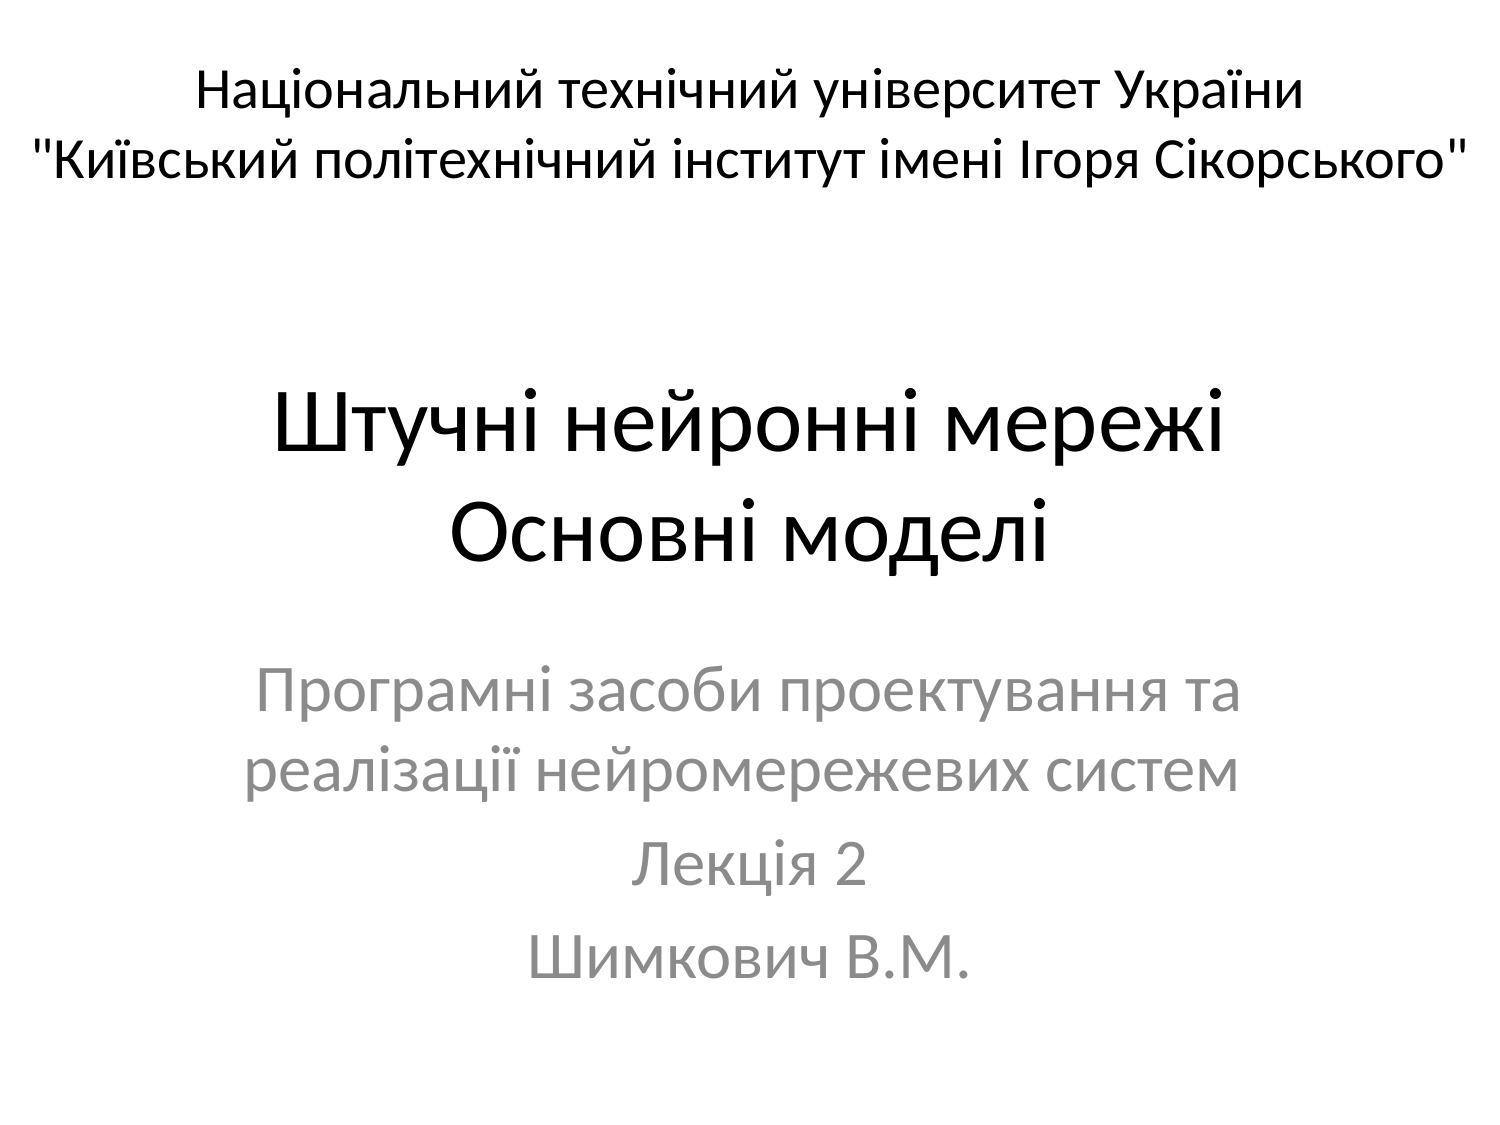

Національний технічний університет України
"Київський політехнічний інститут імені Ігоря Сікорського"
# Штучні нейронні мережі Основні моделі
Програмні засоби проектування та реалізації нейромережевих систем
Лекція 2
Шимкович В.М.